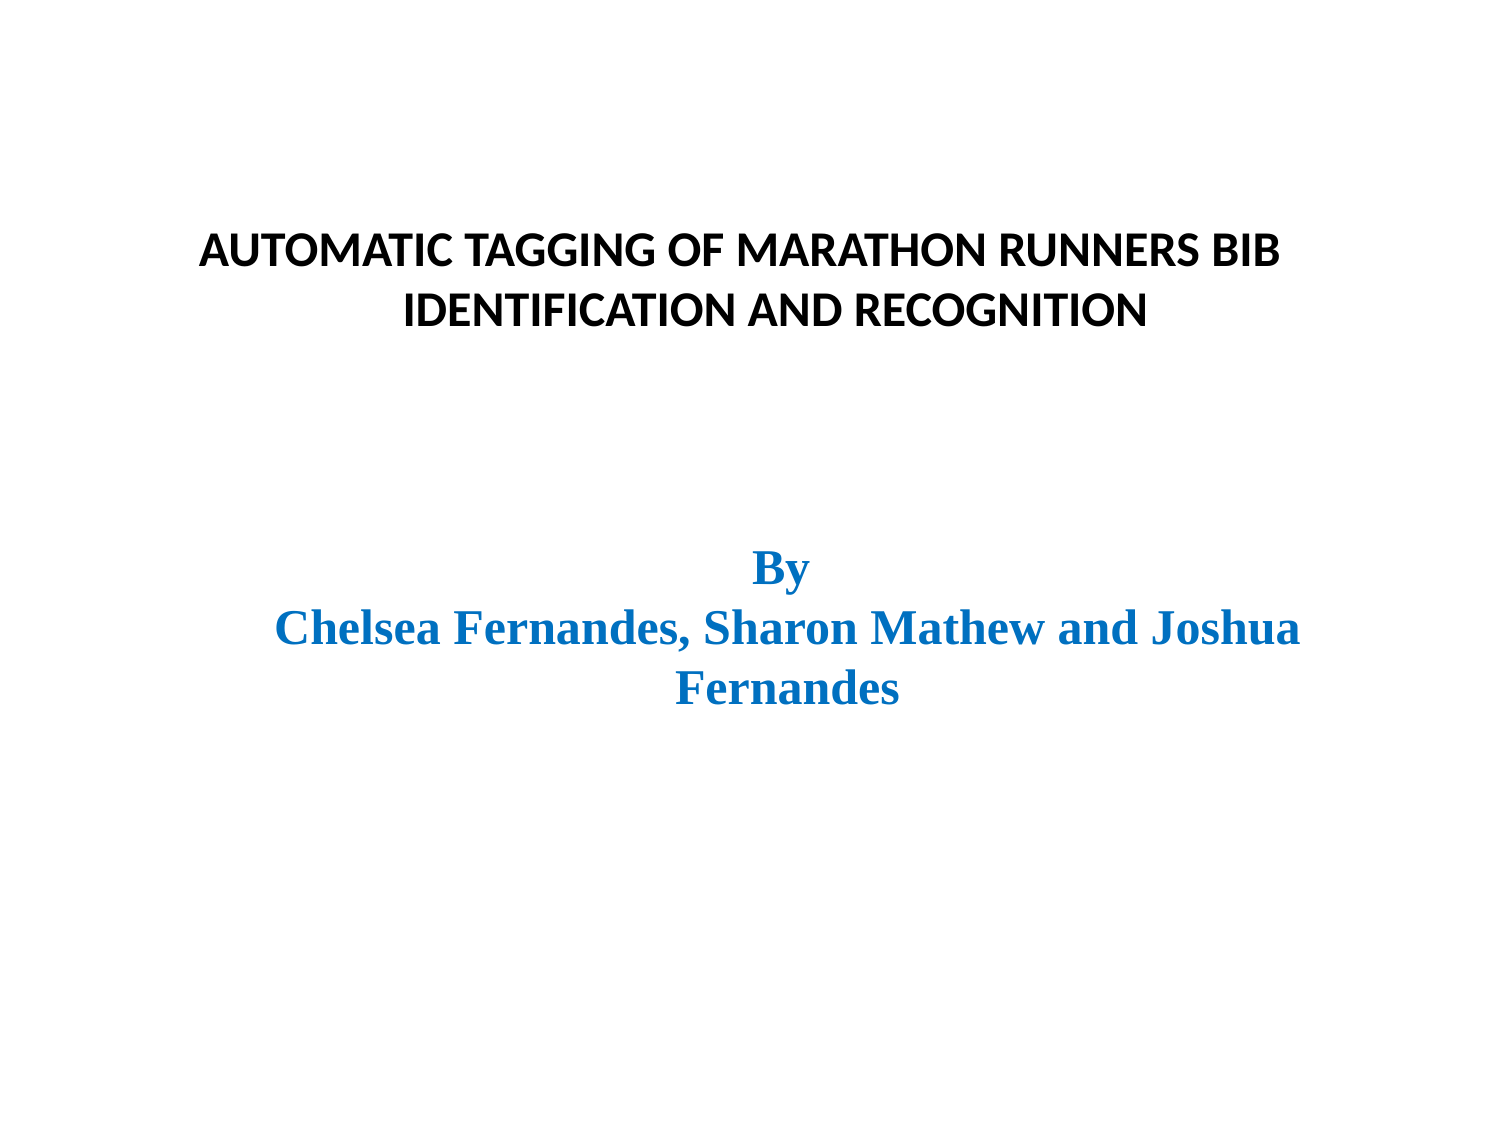

AUTOMATIC TAGGING OF MARATHON RUNNERS BIB IDENTIFICATION AND RECOGNITION
By
Chelsea Fernandes, Sharon Mathew and Joshua Fernandes